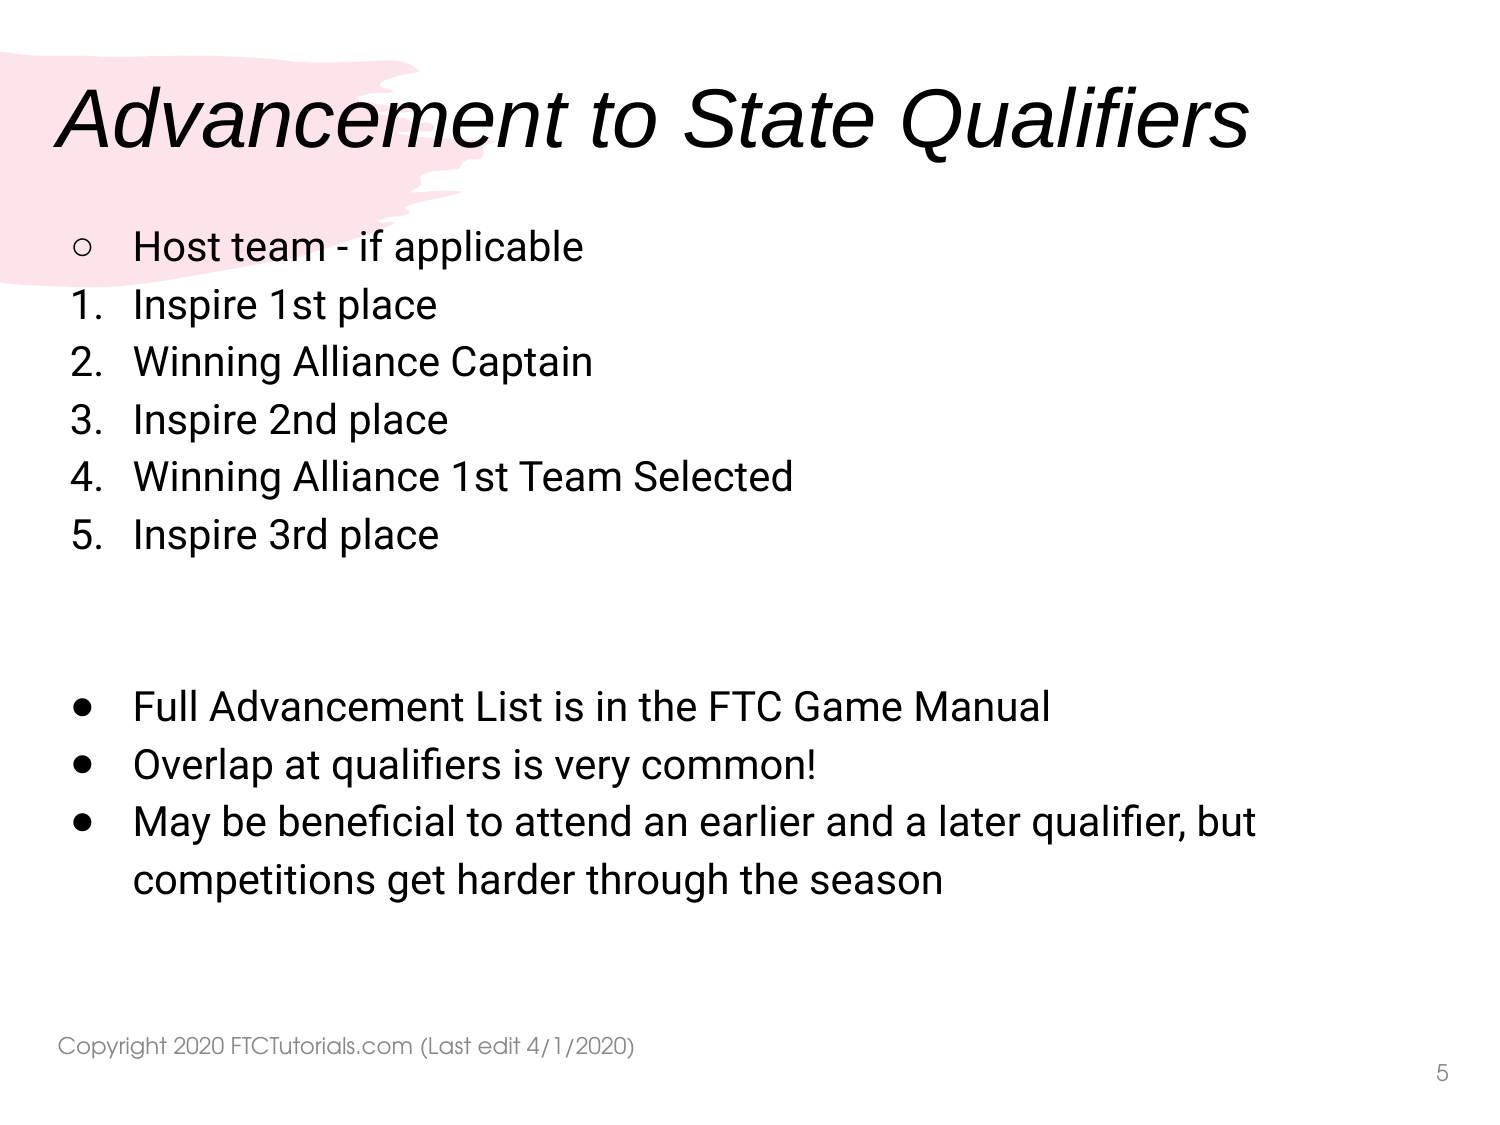

# Advancement to State Qualifiers
Host team - if applicable
Inspire 1st place
Winning Alliance Captain
Inspire 2nd place
Winning Alliance 1st Team Selected
Inspire 3rd place

Full Advancement List is in the FTC Game Manual
Overlap at qualifiers is very common!
May be beneficial to attend an earlier and a later qualifier, but competitions get harder through the season

Copyright 2020 FTCTutorials.com (Last edit 4/1/2020)

5